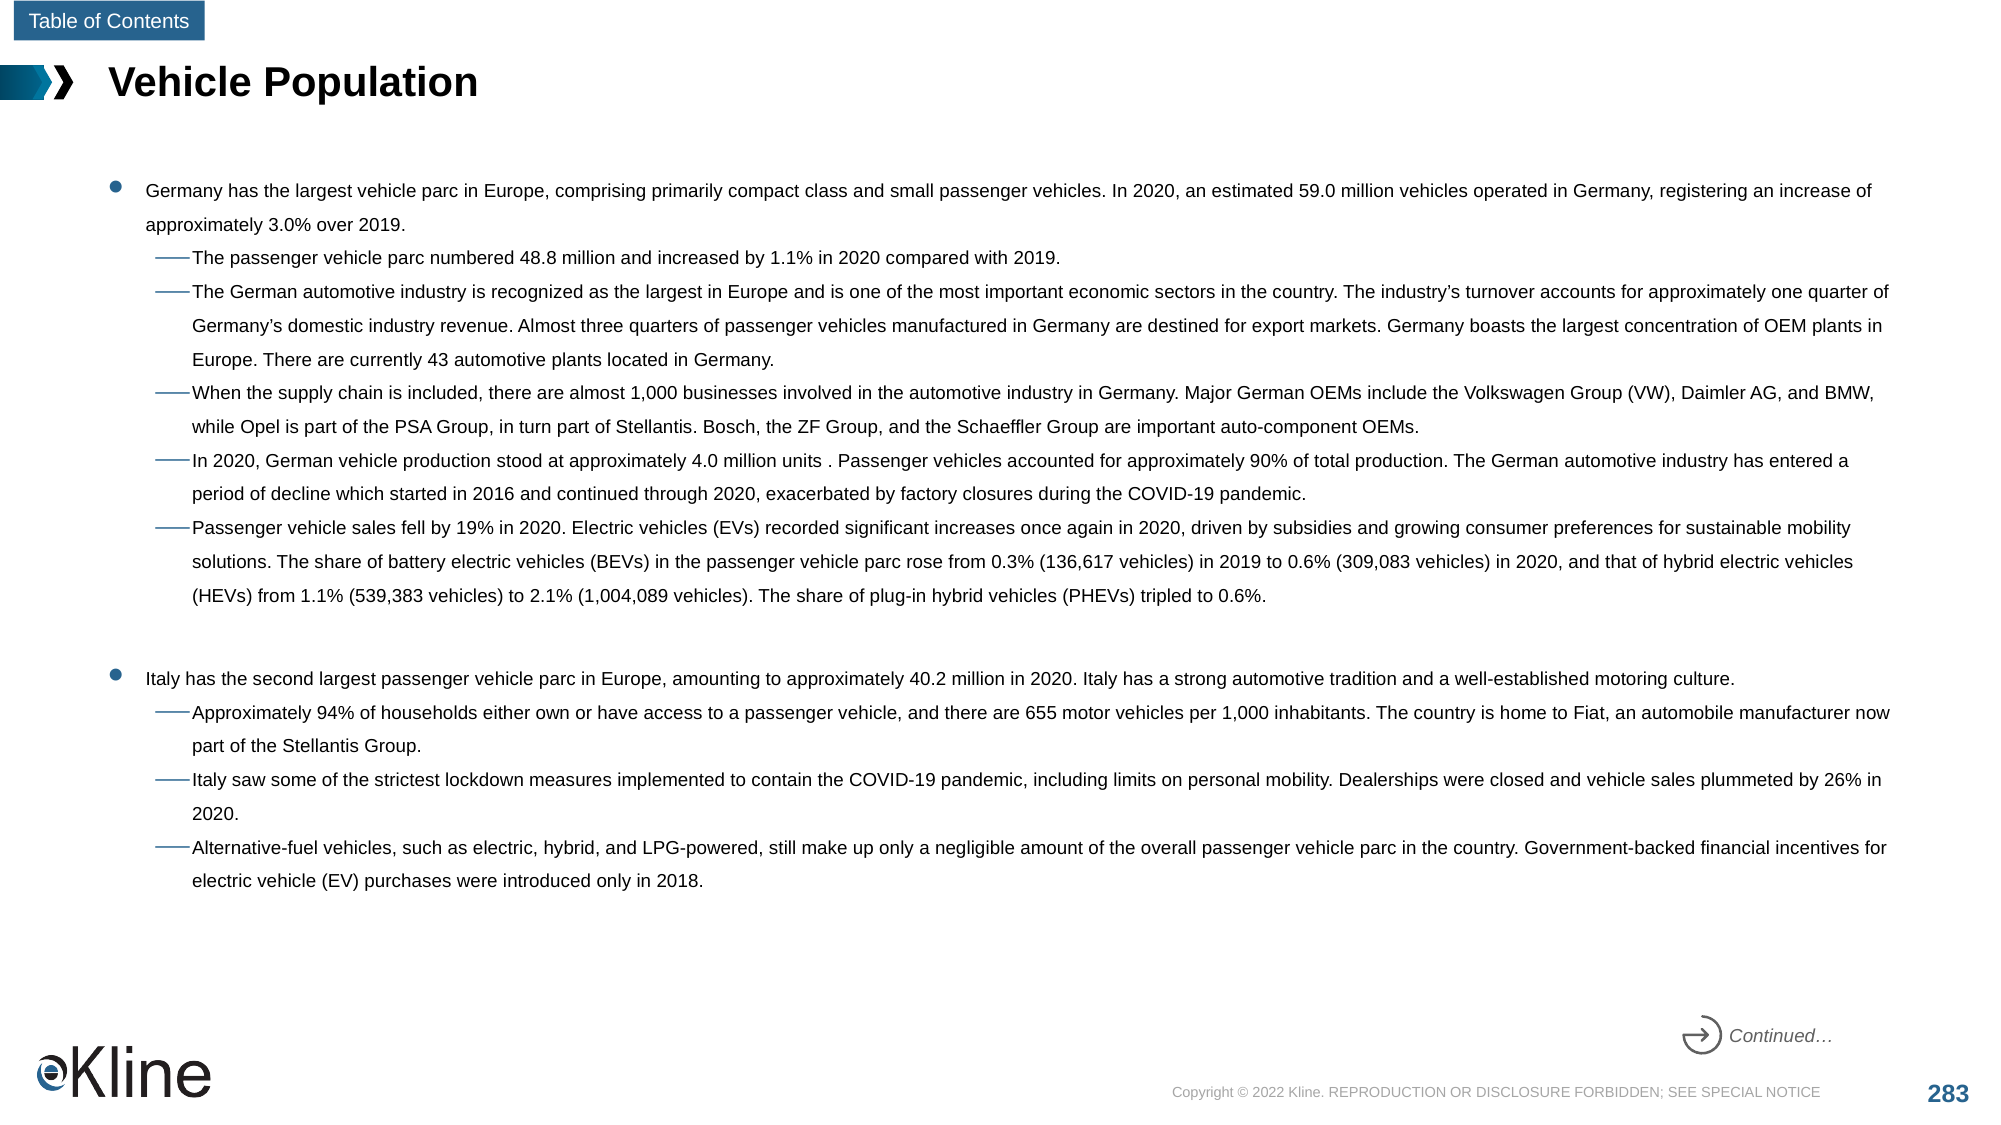

# Vehicle Population
Germany has the largest vehicle parc in Europe, comprising primarily compact class and small passenger vehicles. In 2020, an estimated 59.0 million vehicles operated in Germany, registering an increase of approximately 3.0% over 2019.
The passenger vehicle parc numbered 48.8 million and increased by 1.1% in 2020 compared with 2019.
The German automotive industry is recognized as the largest in Europe and is one of the most important economic sectors in the country. The industry’s turnover accounts for approximately one quarter of Germany’s domestic industry revenue. Almost three quarters of passenger vehicles manufactured in Germany are destined for export markets. Germany boasts the largest concentration of OEM plants in Europe. There are currently 43 automotive plants located in Germany.
When the supply chain is included, there are almost 1,000 businesses involved in the automotive industry in Germany. Major German OEMs include the Volkswagen Group (VW), Daimler AG, and BMW, while Opel is part of the PSA Group, in turn part of Stellantis. Bosch, the ZF Group, and the Schaeffler Group are important auto-component OEMs.
In 2020, German vehicle production stood at approximately 4.0 million units . Passenger vehicles accounted for approximately 90% of total production. The German automotive industry has entered a period of decline which started in 2016 and continued through 2020, exacerbated by factory closures during the COVID-19 pandemic.
Passenger vehicle sales fell by 19% in 2020. Electric vehicles (EVs) recorded significant increases once again in 2020, driven by subsidies and growing consumer preferences for sustainable mobility solutions. The share of battery electric vehicles (BEVs) in the passenger vehicle parc rose from 0.3% (136,617 vehicles) in 2019 to 0.6% (309,083 vehicles) in 2020, and that of hybrid electric vehicles (HEVs) from 1.1% (539,383 vehicles) to 2.1% (1,004,089 vehicles). The share of plug-in hybrid vehicles (PHEVs) tripled to 0.6%.

Italy has the second largest passenger vehicle parc in Europe, amounting to approximately 40.2 million in 2020. Italy has a strong automotive tradition and a well-established motoring culture.
Approximately 94% of households either own or have access to a passenger vehicle, and there are 655 motor vehicles per 1,000 inhabitants. The country is home to Fiat, an automobile manufacturer now part of the Stellantis Group.
Italy saw some of the strictest lockdown measures implemented to contain the COVID-19 pandemic, including limits on personal mobility. Dealerships were closed and vehicle sales plummeted by 26% in 2020.
Alternative-fuel vehicles, such as electric, hybrid, and LPG-powered, still make up only a negligible amount of the overall passenger vehicle parc in the country. Government-backed financial incentives for electric vehicle (EV) purchases were introduced only in 2018.

Continued…